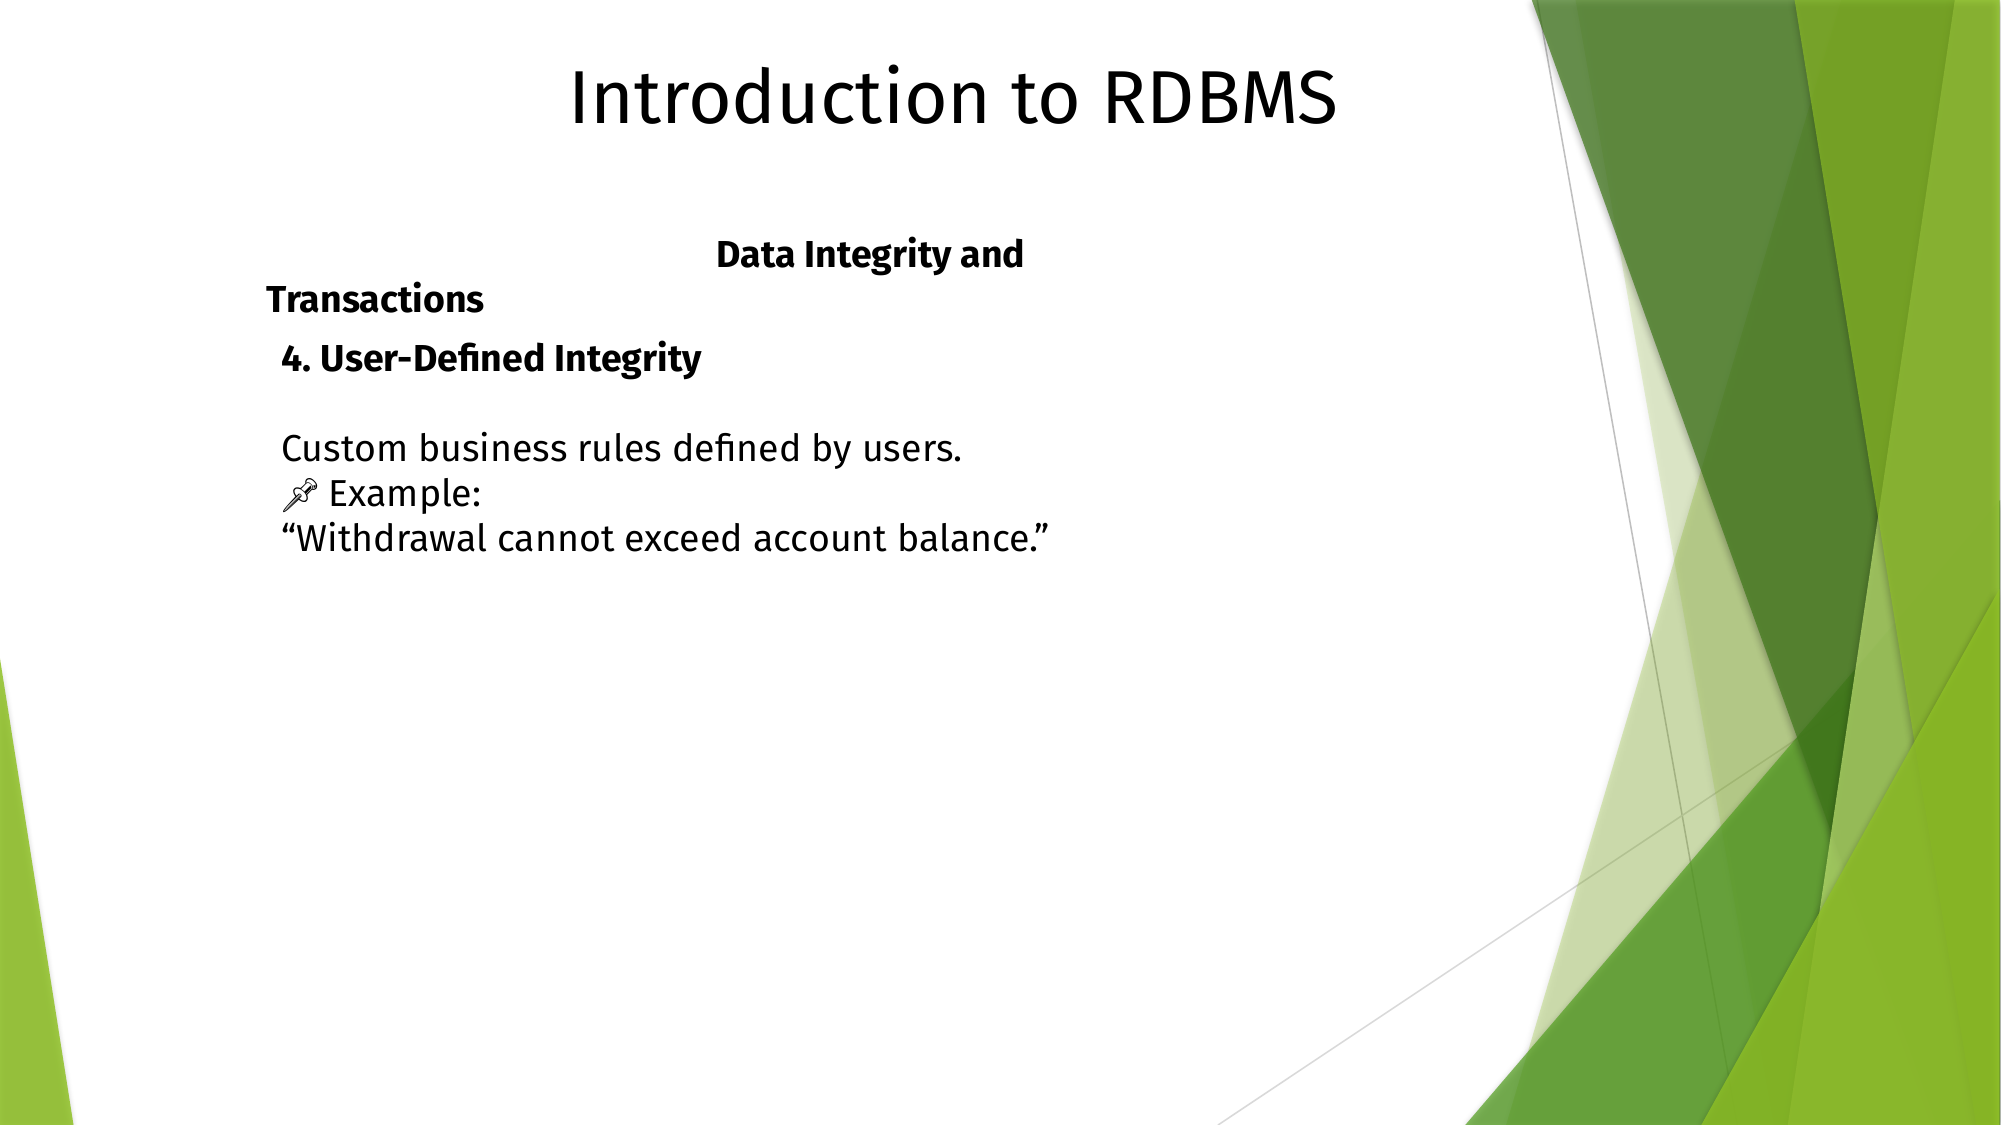

# Introduction to RDBMS
			Data Integrity and Transactions
4. User-Defined Integrity

Custom business rules defined by users.
📌 Example:
“Withdrawal cannot exceed account balance.”